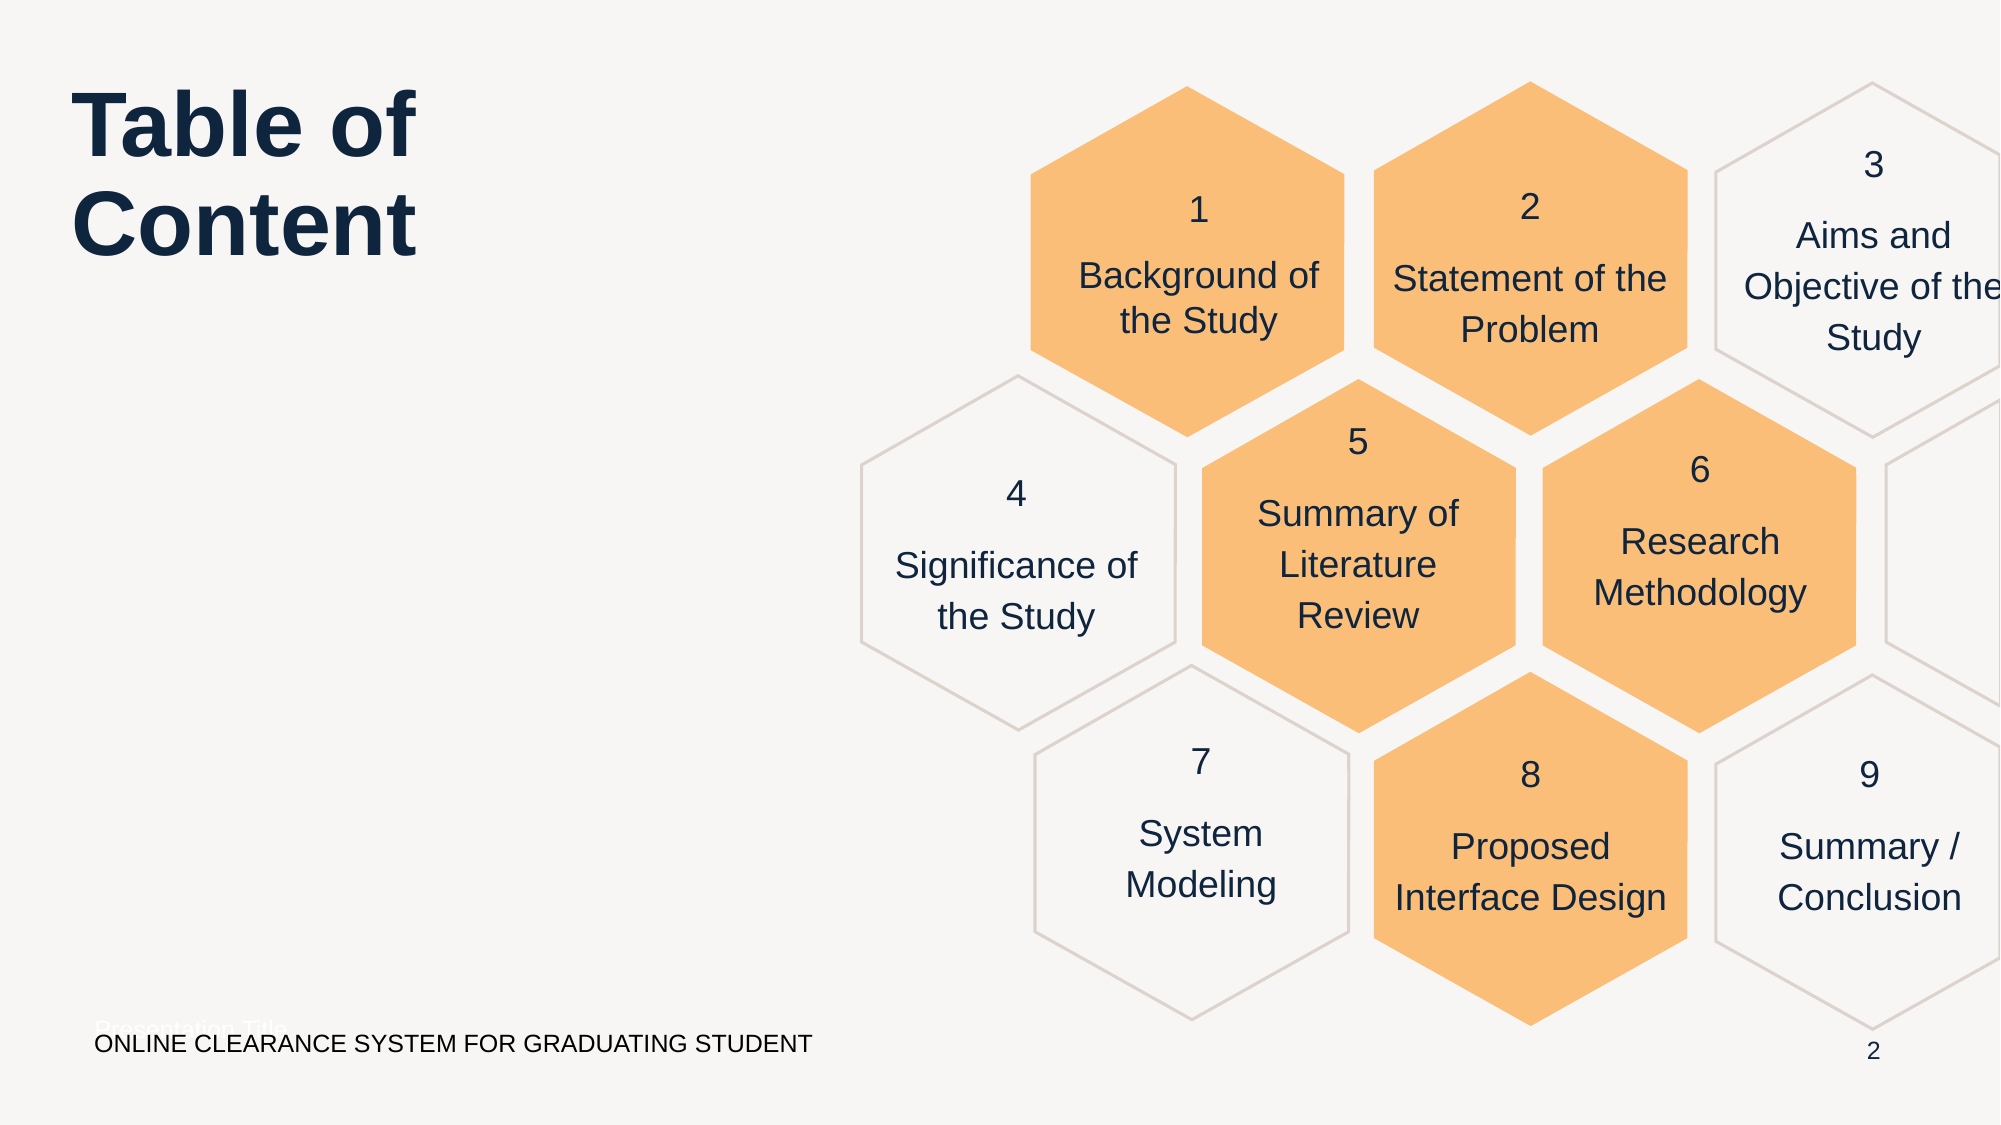

# Table of Content
3
Aims and Objective of the Study
1
Background of the Study
2
Statement of the Problem
5
Summary of Literature Review
6
Research Methodology
4
Significance of the Study
7
System Modeling
8
Proposed Interface Design
9
Summary / Conclusion
Presentation Title
ONLINE CLEARANCE SYSTEM FOR GRADUATING STUDENT
2